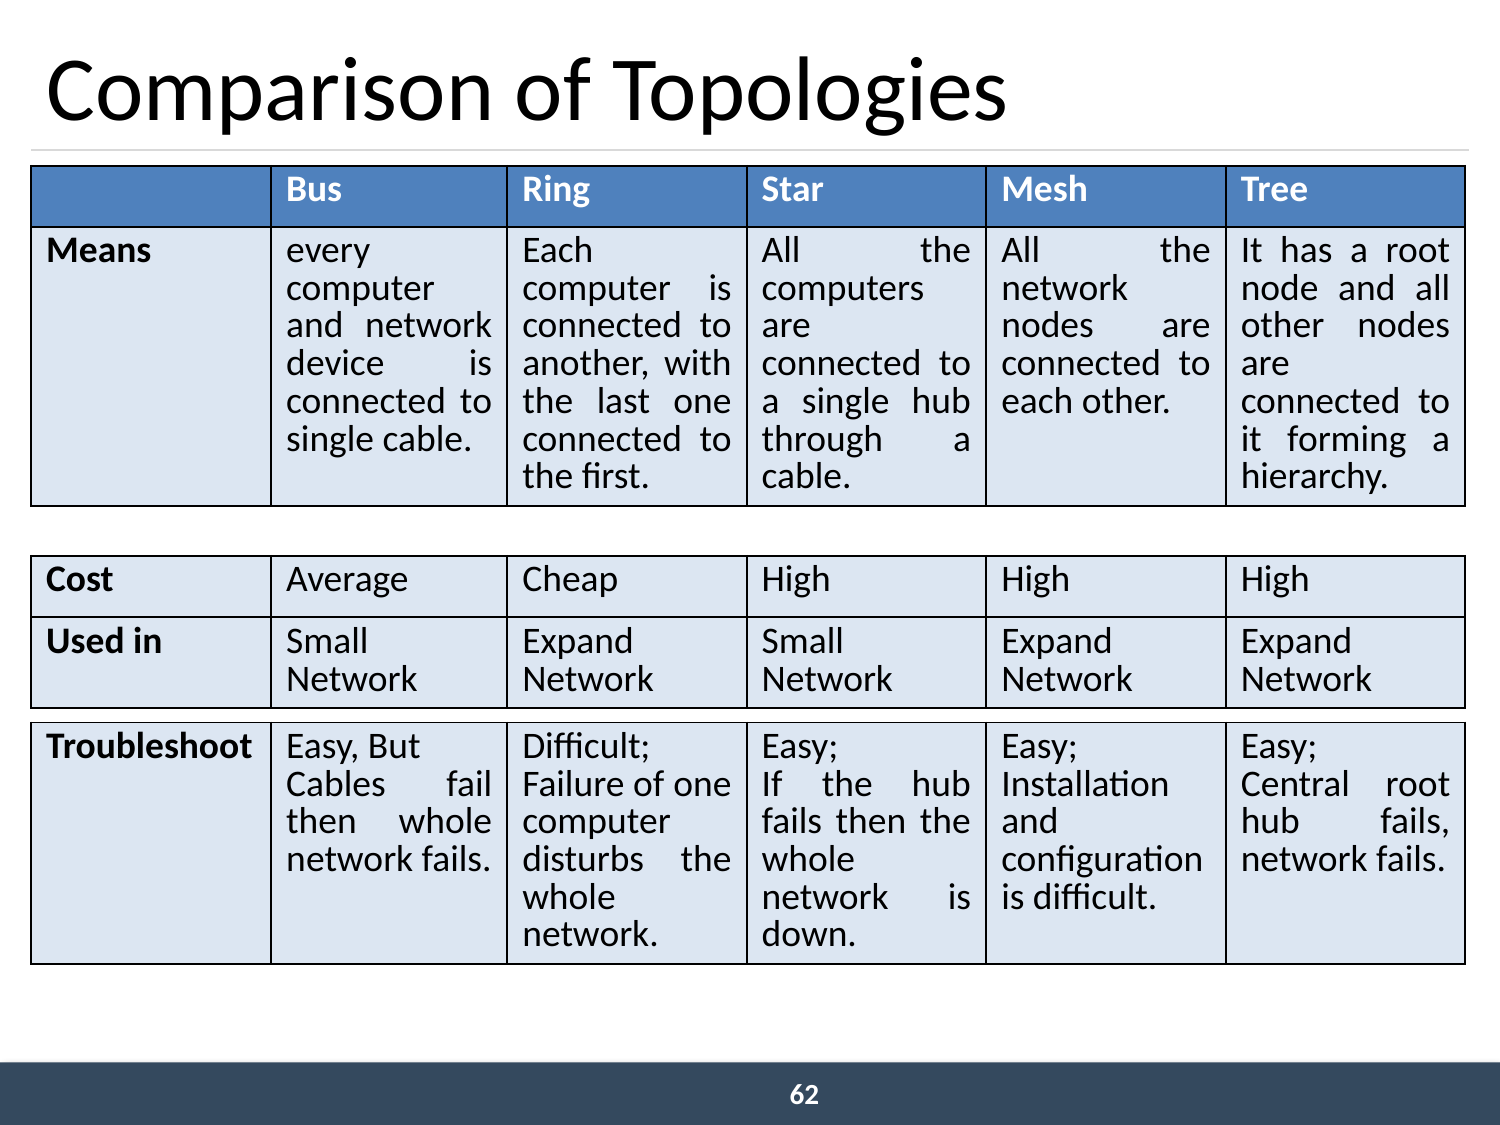

# Comparison of Topologies
|  | Bus | Ring | Star | Mesh | Tree |
| --- | --- | --- | --- | --- | --- |
| Means | every computer and network device is connected to single cable. | Each computer is connected to another, with the last one connected to the first. | All the computers are connected to a single hub through a cable. | All the network nodes are connected to each other. | It has a root node and all other nodes are connected to it forming a hierarchy. |
| --- | --- | --- | --- | --- | --- |
| Cost | Average | Cheap | High | High | High |
| --- | --- | --- | --- | --- | --- |
| Used in | Small Network | Expand Network | Small Network | Expand Network | Expand Network |
| --- | --- | --- | --- | --- | --- |
| Troubleshoot | Easy, But Cables fail then whole network fails. | Difficult; Failure of one computer disturbs the whole network. | Easy; If the hub fails then the whole network is down. | Easy; Installation and configuration is difficult. | Easy; Central root hub fails, network fails. |
| --- | --- | --- | --- | --- | --- |